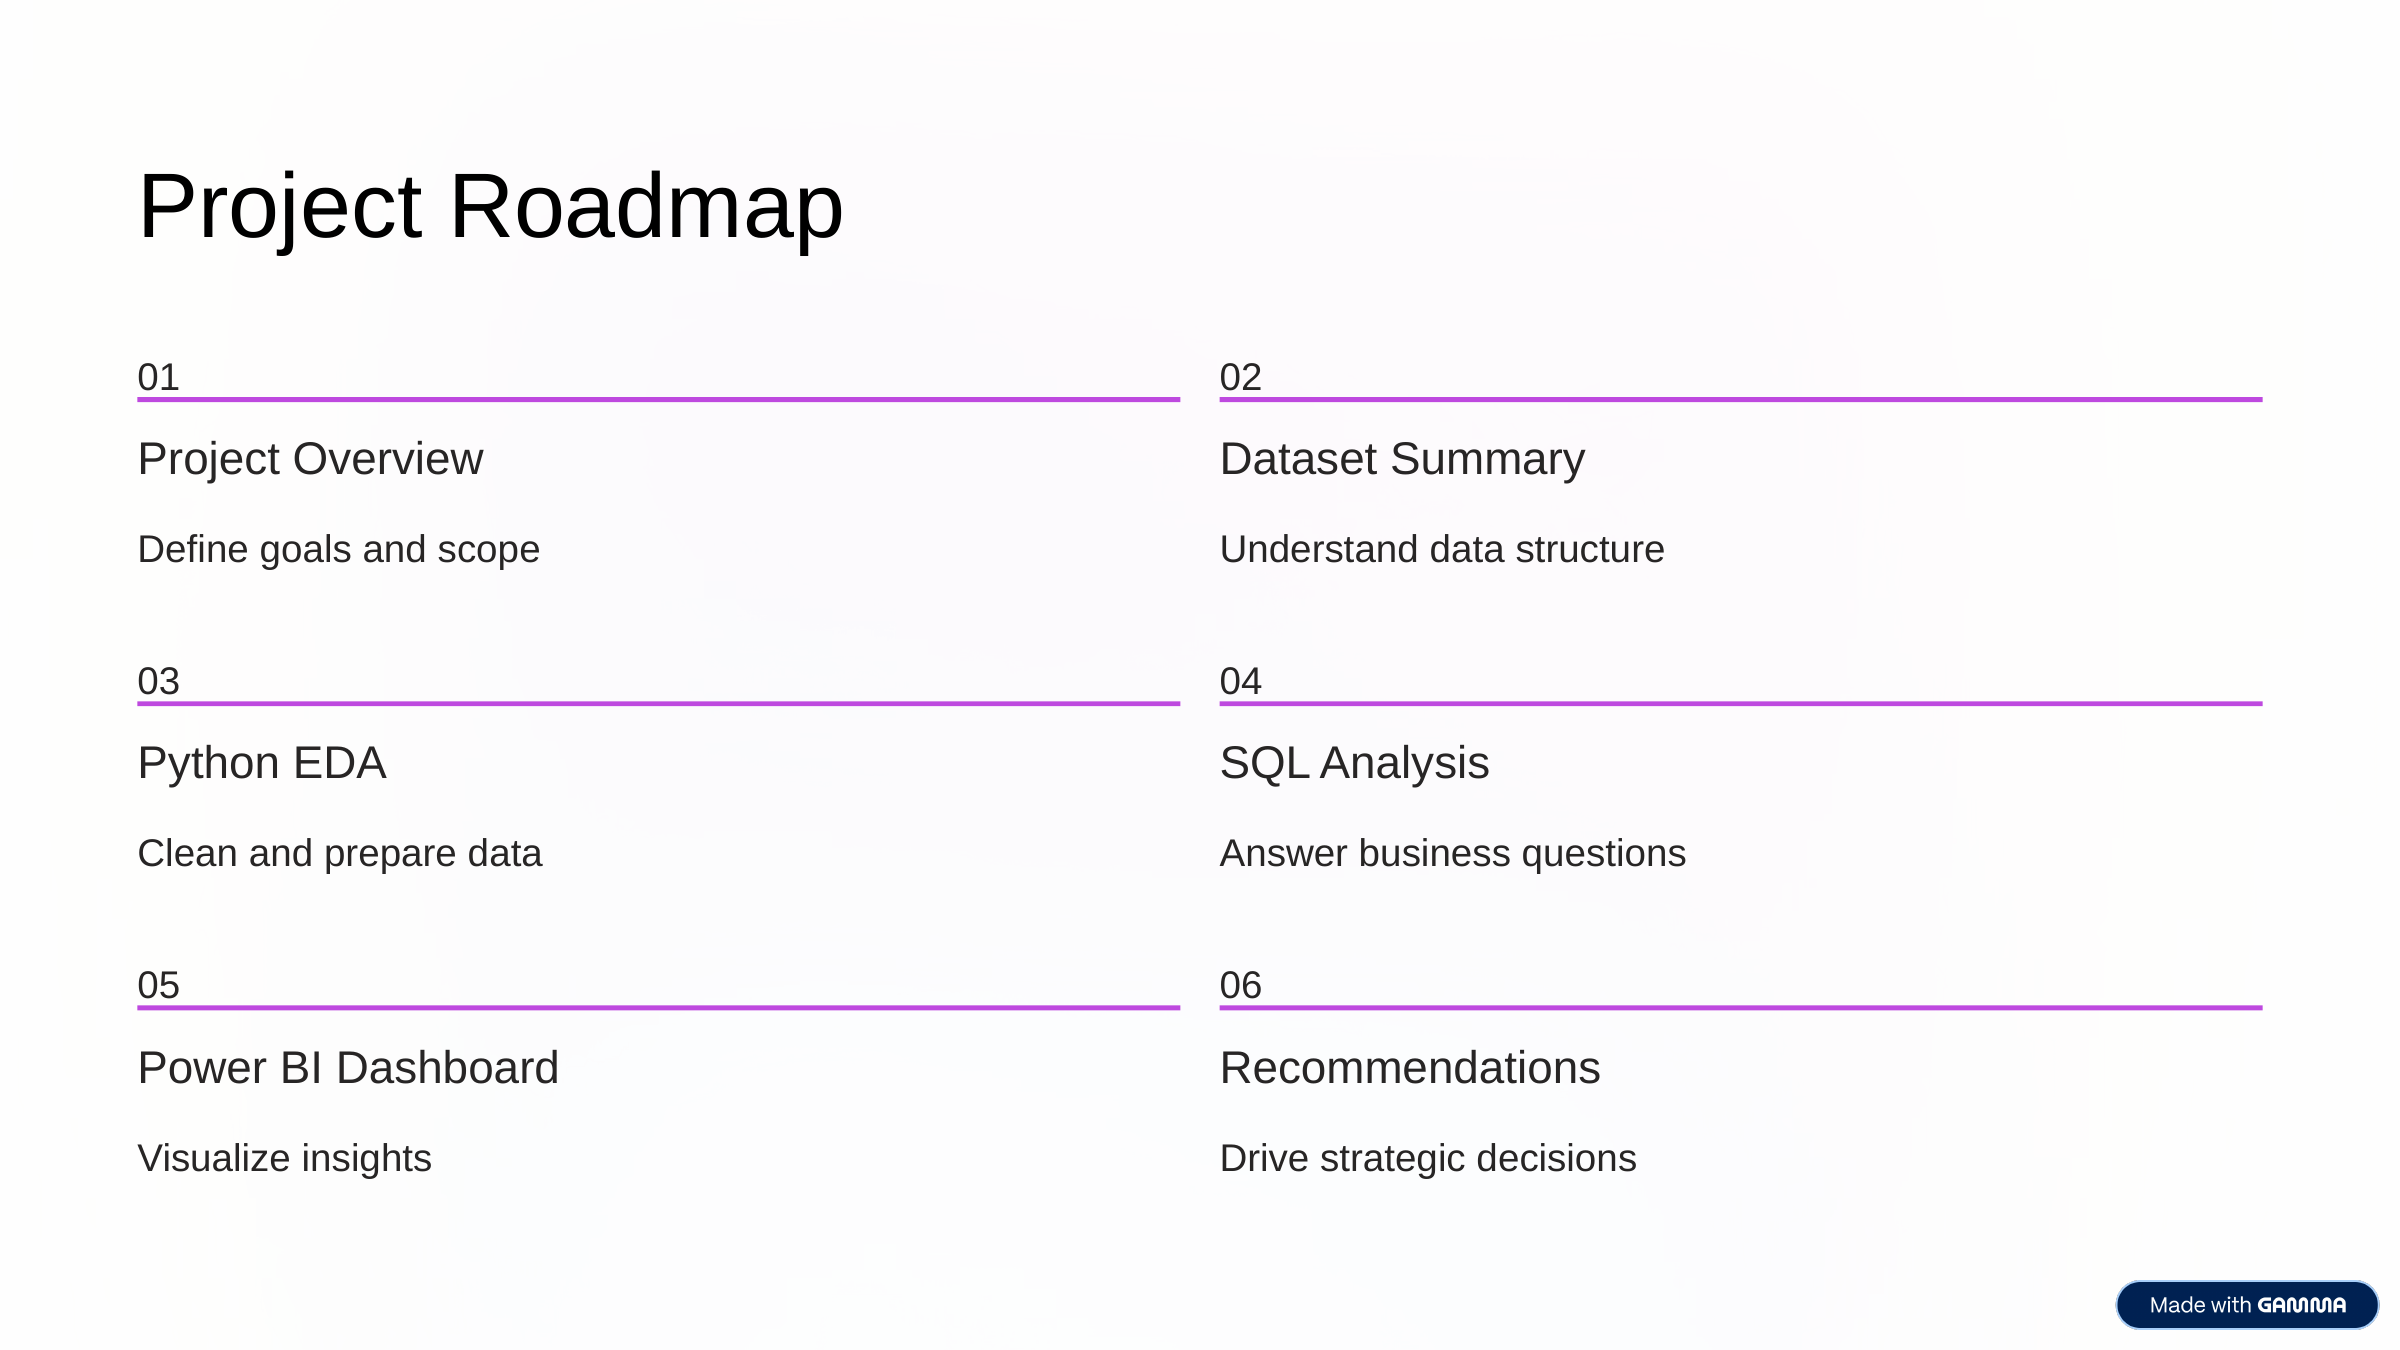

Project Roadmap
01
02

Project Overview
Dataset Summary
Define goals and scope
Understand data structure
03
04

Python EDA
SQL Analysis
Clean and prepare data
Answer business questions
05
06

Power BI Dashboard
Recommendations
Visualize insights
Drive strategic decisions